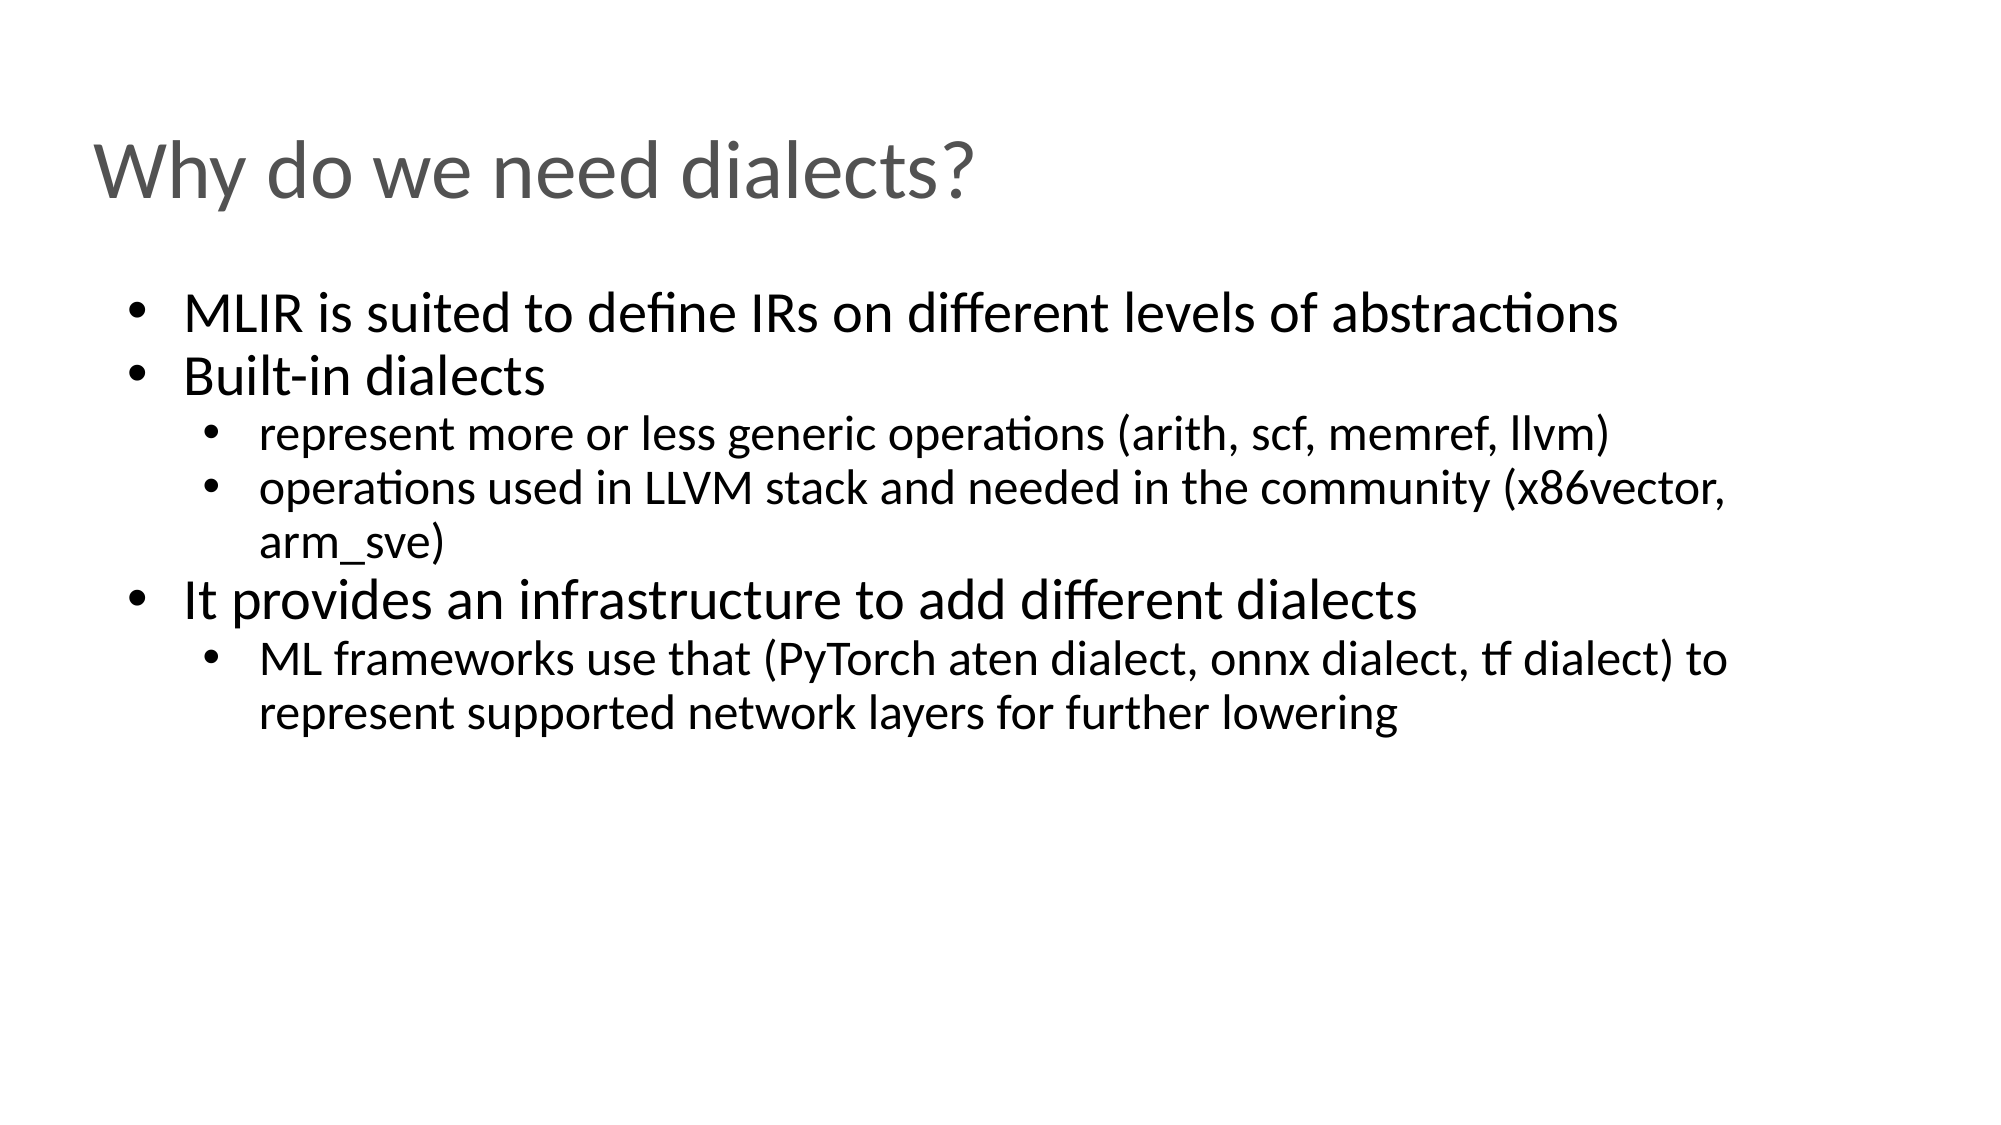

# Why do we need dialects?
MLIR is suited to define IRs on different levels of abstractions
Built-in dialects
represent more or less generic operations (arith, scf, memref, llvm)
operations used in LLVM stack and needed in the community (x86vector, arm_sve)
It provides an infrastructure to add different dialects
ML frameworks use that (PyTorch aten dialect, onnx dialect, tf dialect) to represent supported network layers for further lowering